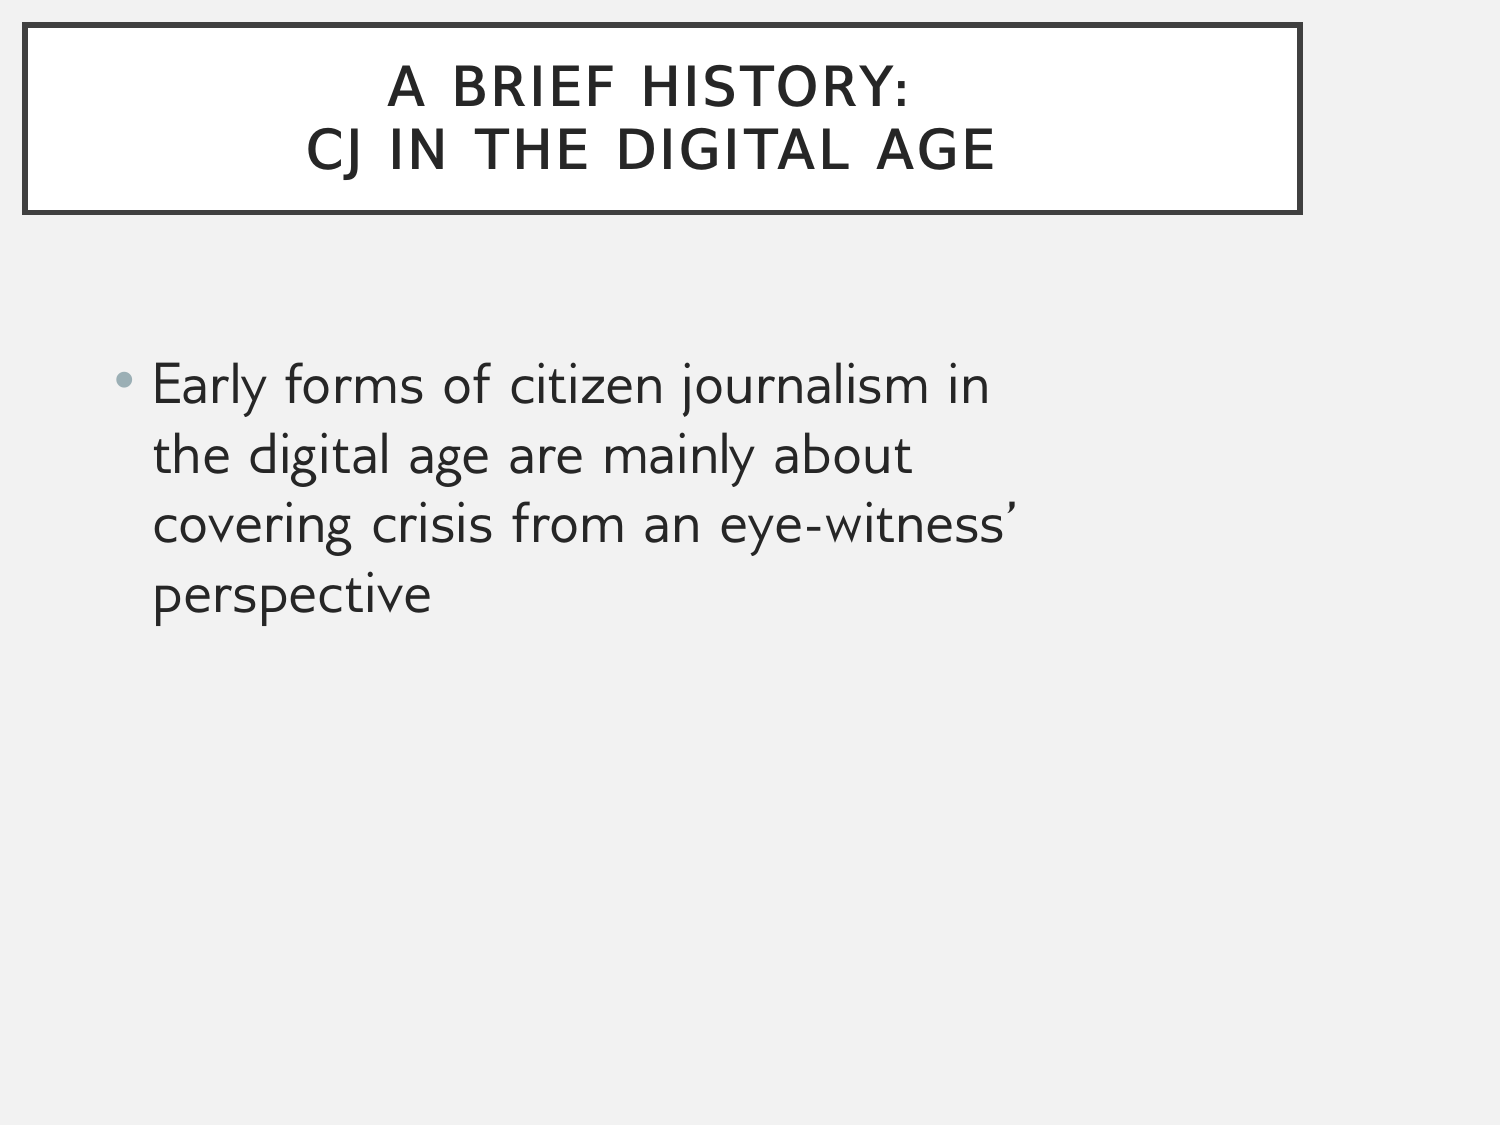

# A Brief History: CJ in the digital age
Early forms of citizen journalism in the digital age are mainly about covering crisis from an eye-witness’ perspective